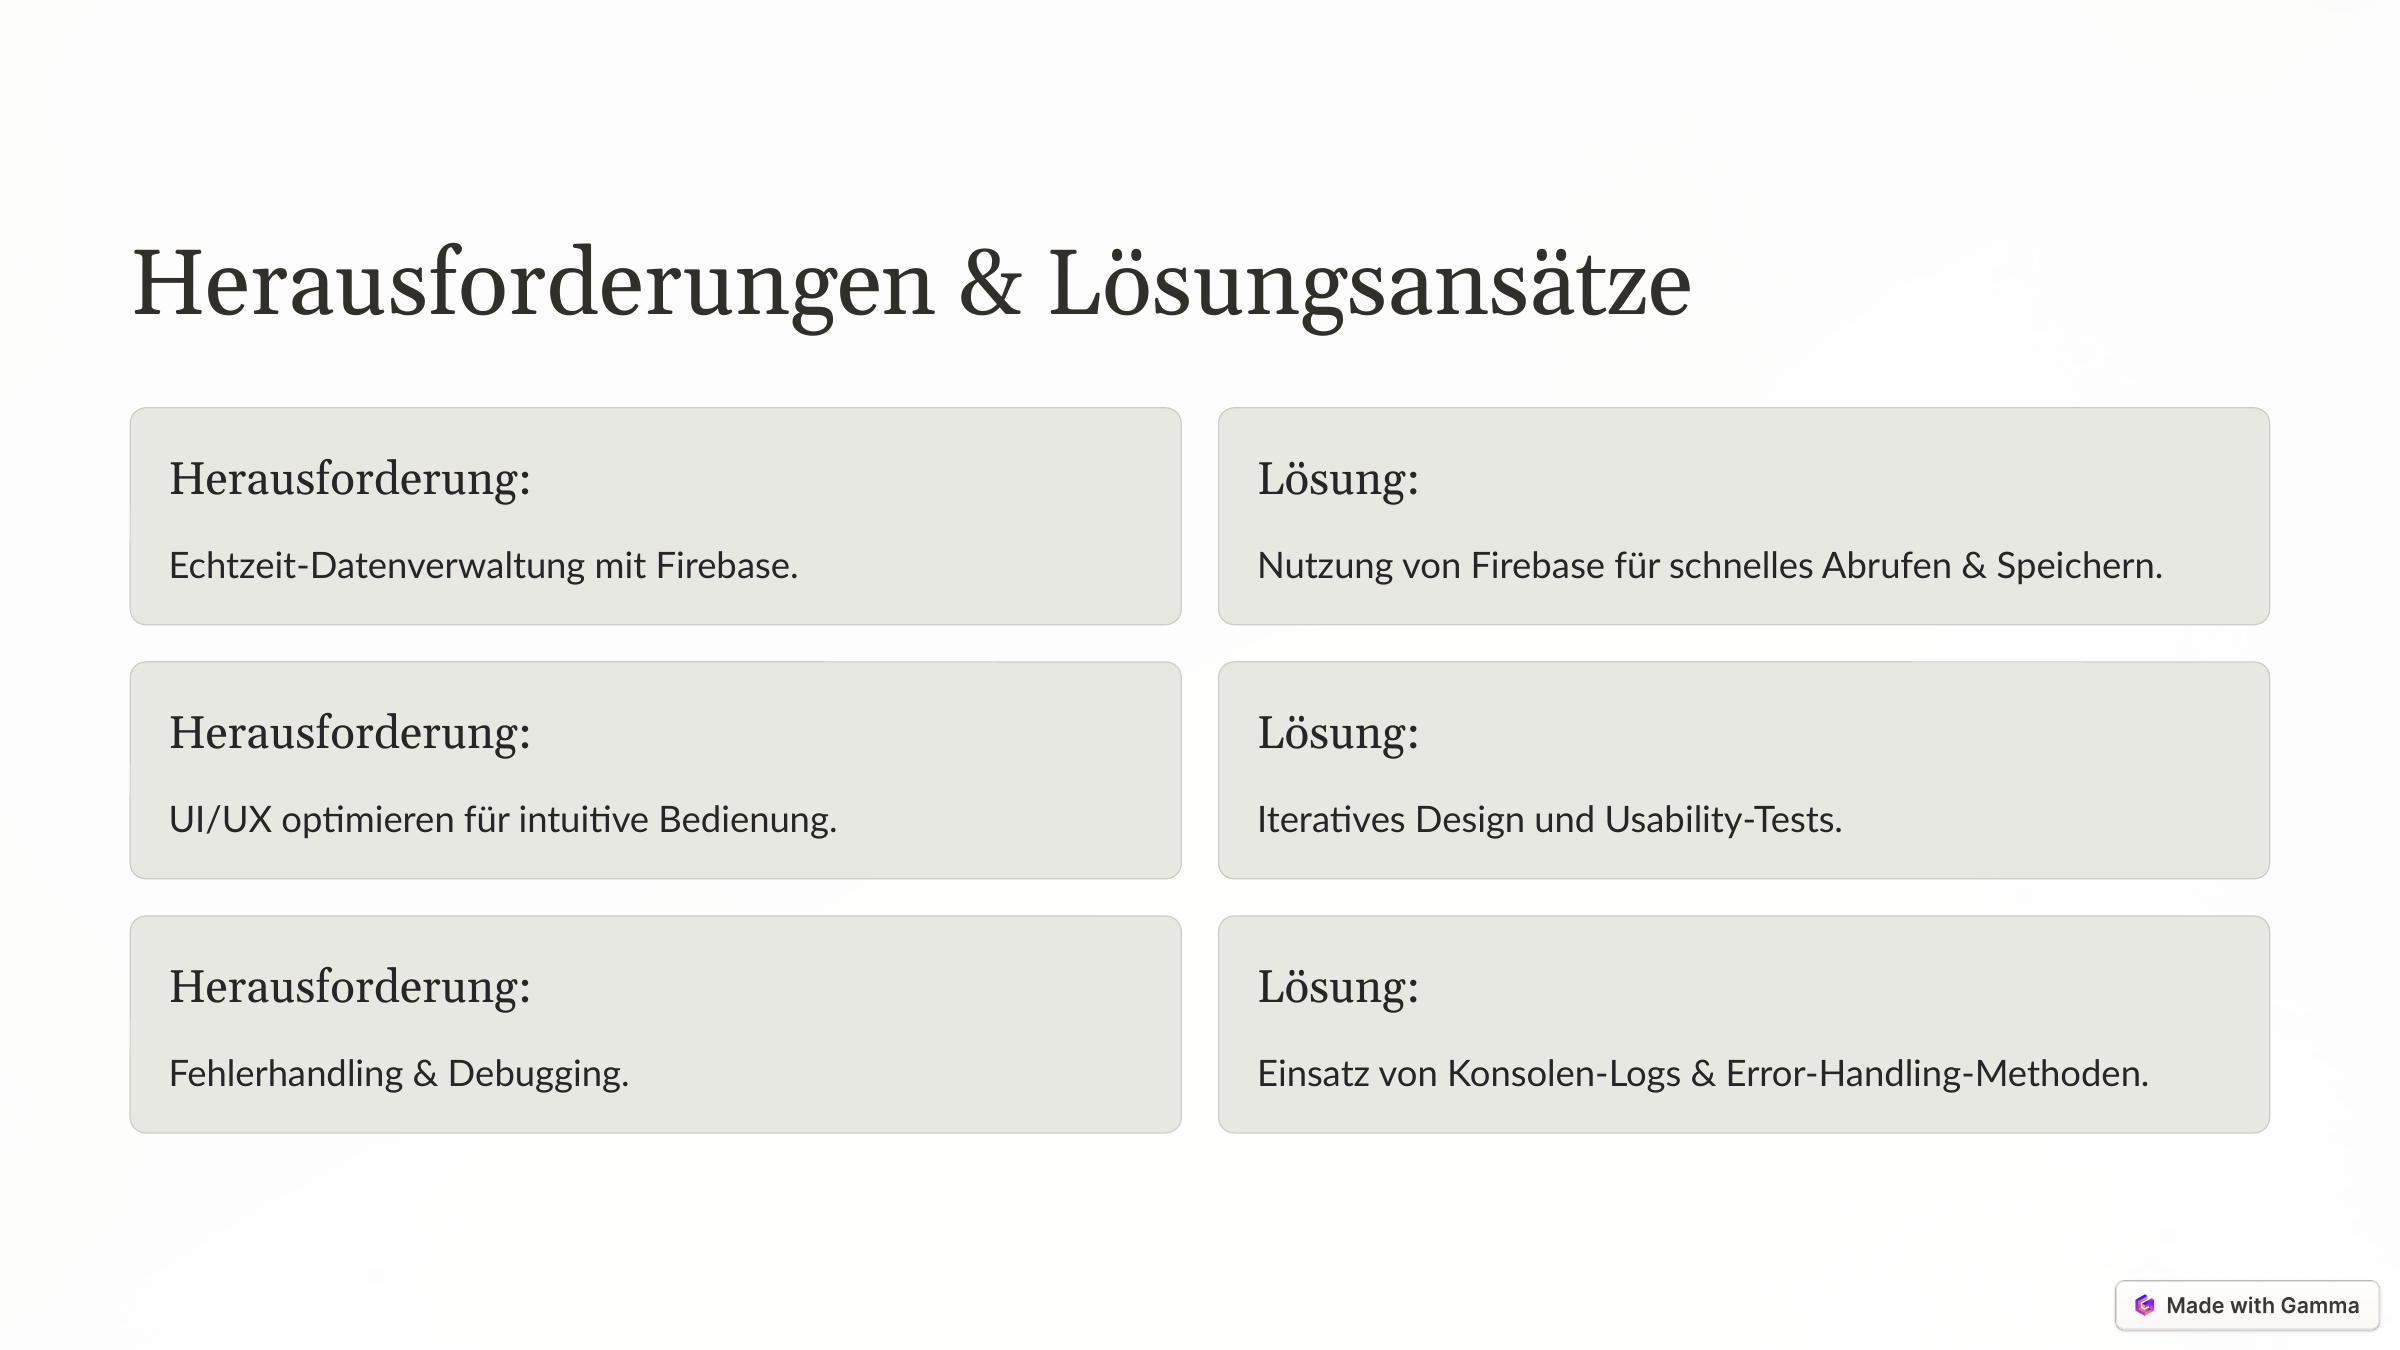

Herausforderungen & Lösungsansätze

Herausforderung:
Lösung:
Echtzeit-Datenverwaltung mit Firebase.
Nutzung von Firebase für schnelles Abrufen & Speichern.

Herausforderung:
Lösung:
UI/UX optimieren für intuitive Bedienung.
Iteratives Design und Usability-Tests.

Herausforderung:
Lösung:
Fehlerhandling & Debugging.
Einsatz von Konsolen-Logs & Error-Handling-Methoden.